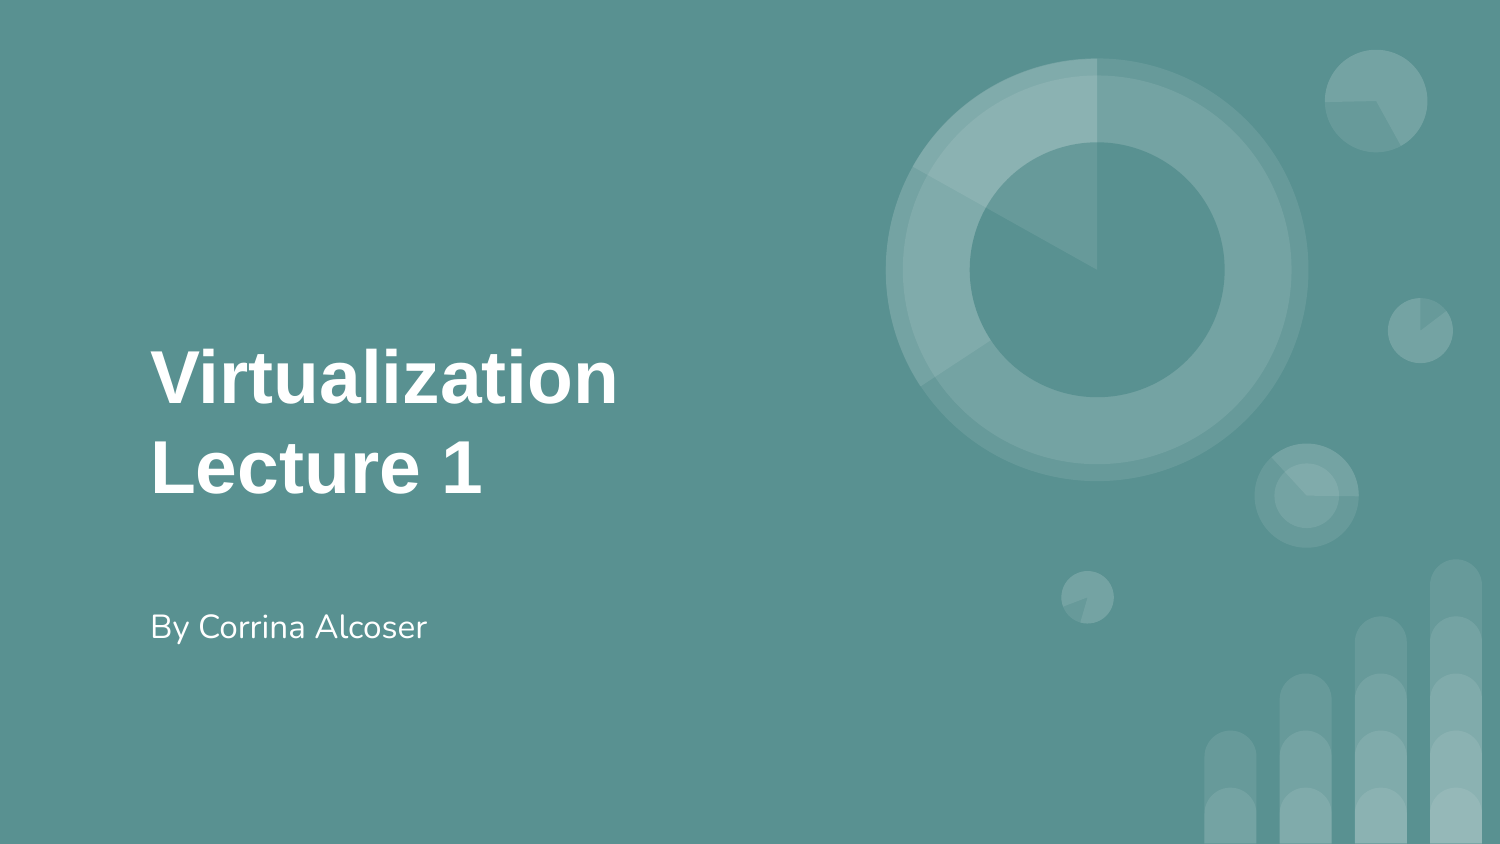

# Virtualization
Lecture 1
By Corrina Alcoser